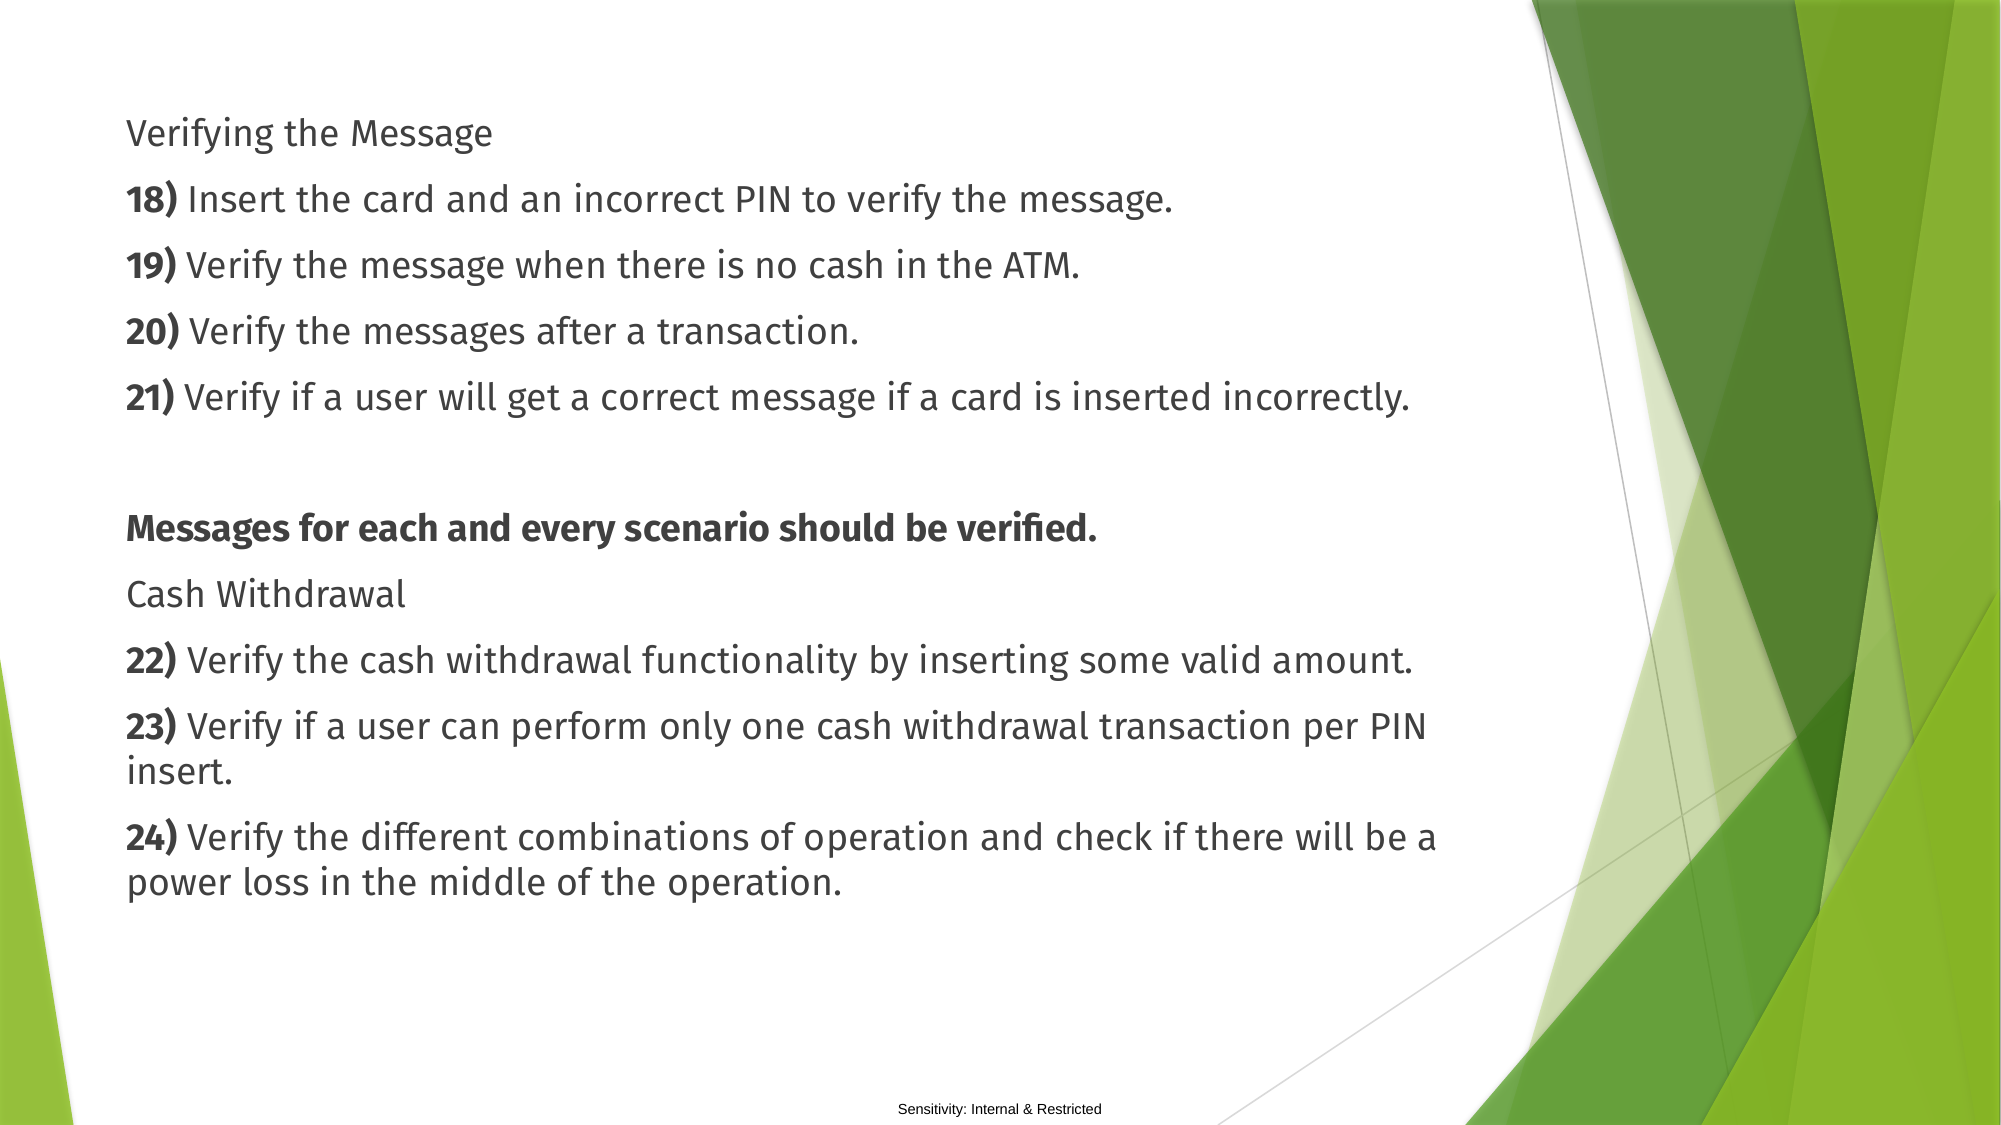

Verifying the Message
18) Insert the card and an incorrect PIN to verify the message.
19) Verify the message when there is no cash in the ATM.
20) Verify the messages after a transaction.
21) Verify if a user will get a correct message if a card is inserted incorrectly.

Messages for each and every scenario should be verified.
Cash Withdrawal
22) Verify the cash withdrawal functionality by inserting some valid amount.
23) Verify if a user can perform only one cash withdrawal transaction per PIN insert.
24) Verify the different combinations of operation and check if there will be a power loss in the middle of the operation.